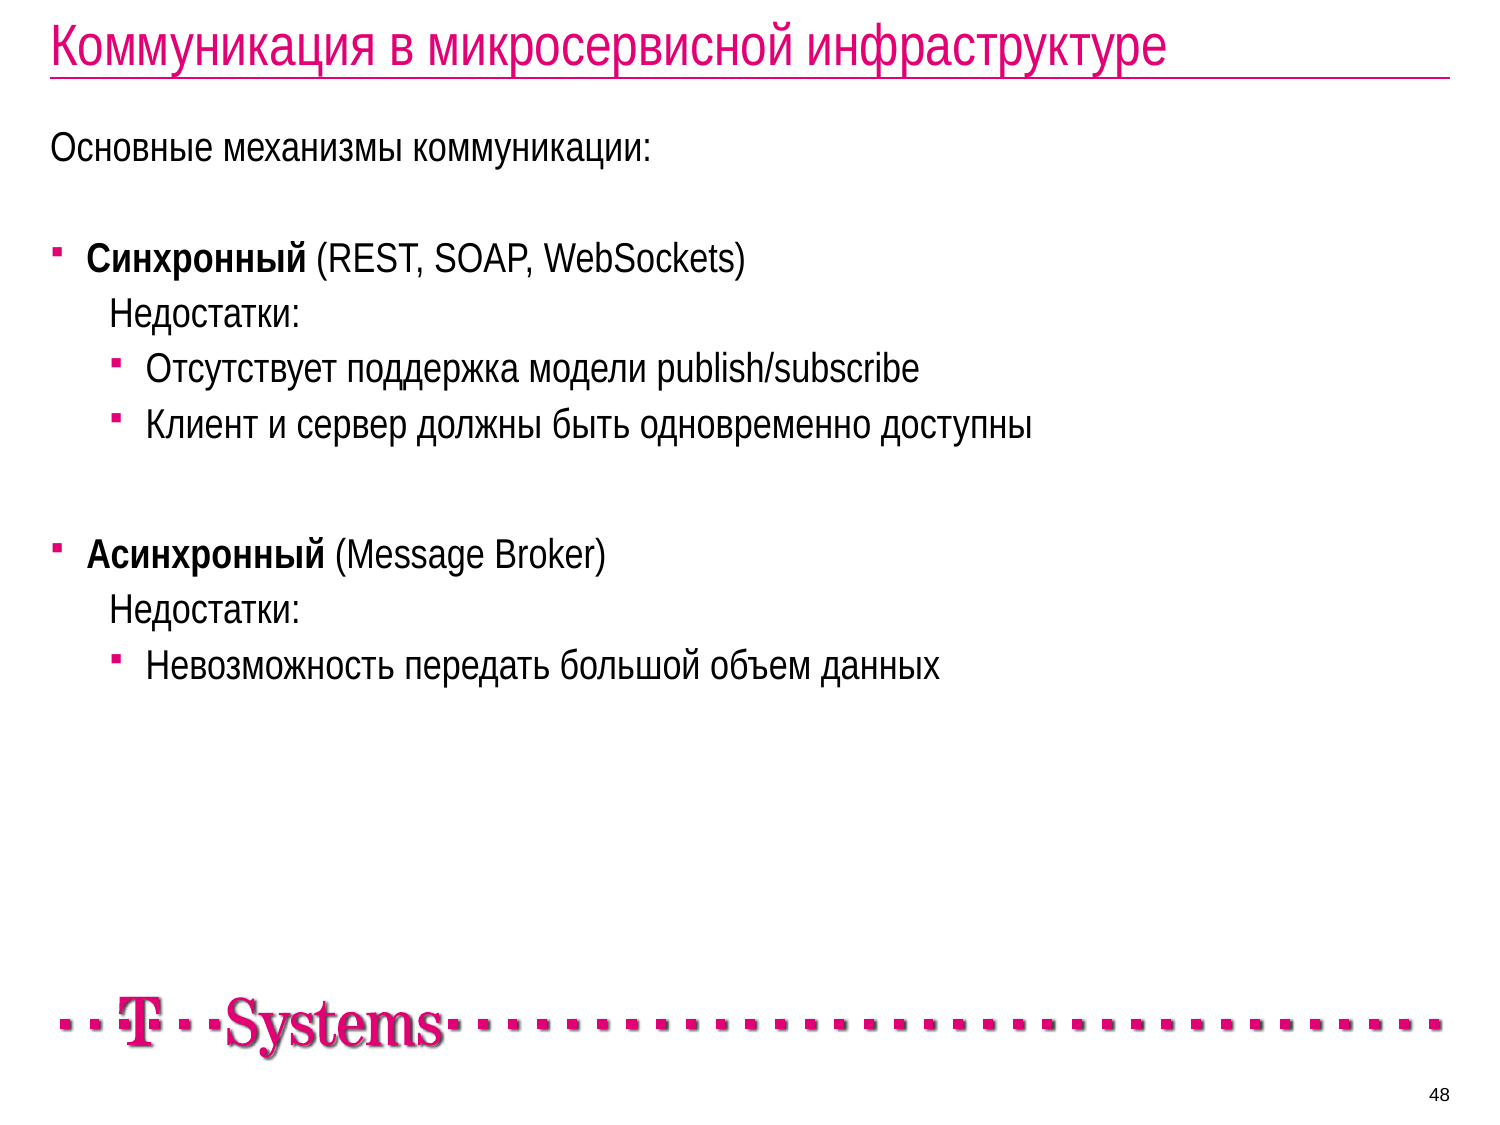

# Коммуникация в микросервисной инфраструктуре
Основные механизмы коммуникации:

Синхронный (REST, SOAP, WebSockets)
Недостатки:
Отсутствует поддержка модели publish/subscribe
Клиент и сервер должны быть одновременно доступны

Асинхронный (Message Broker)
Недостатки:
Невозможность передать большой объем данных

48